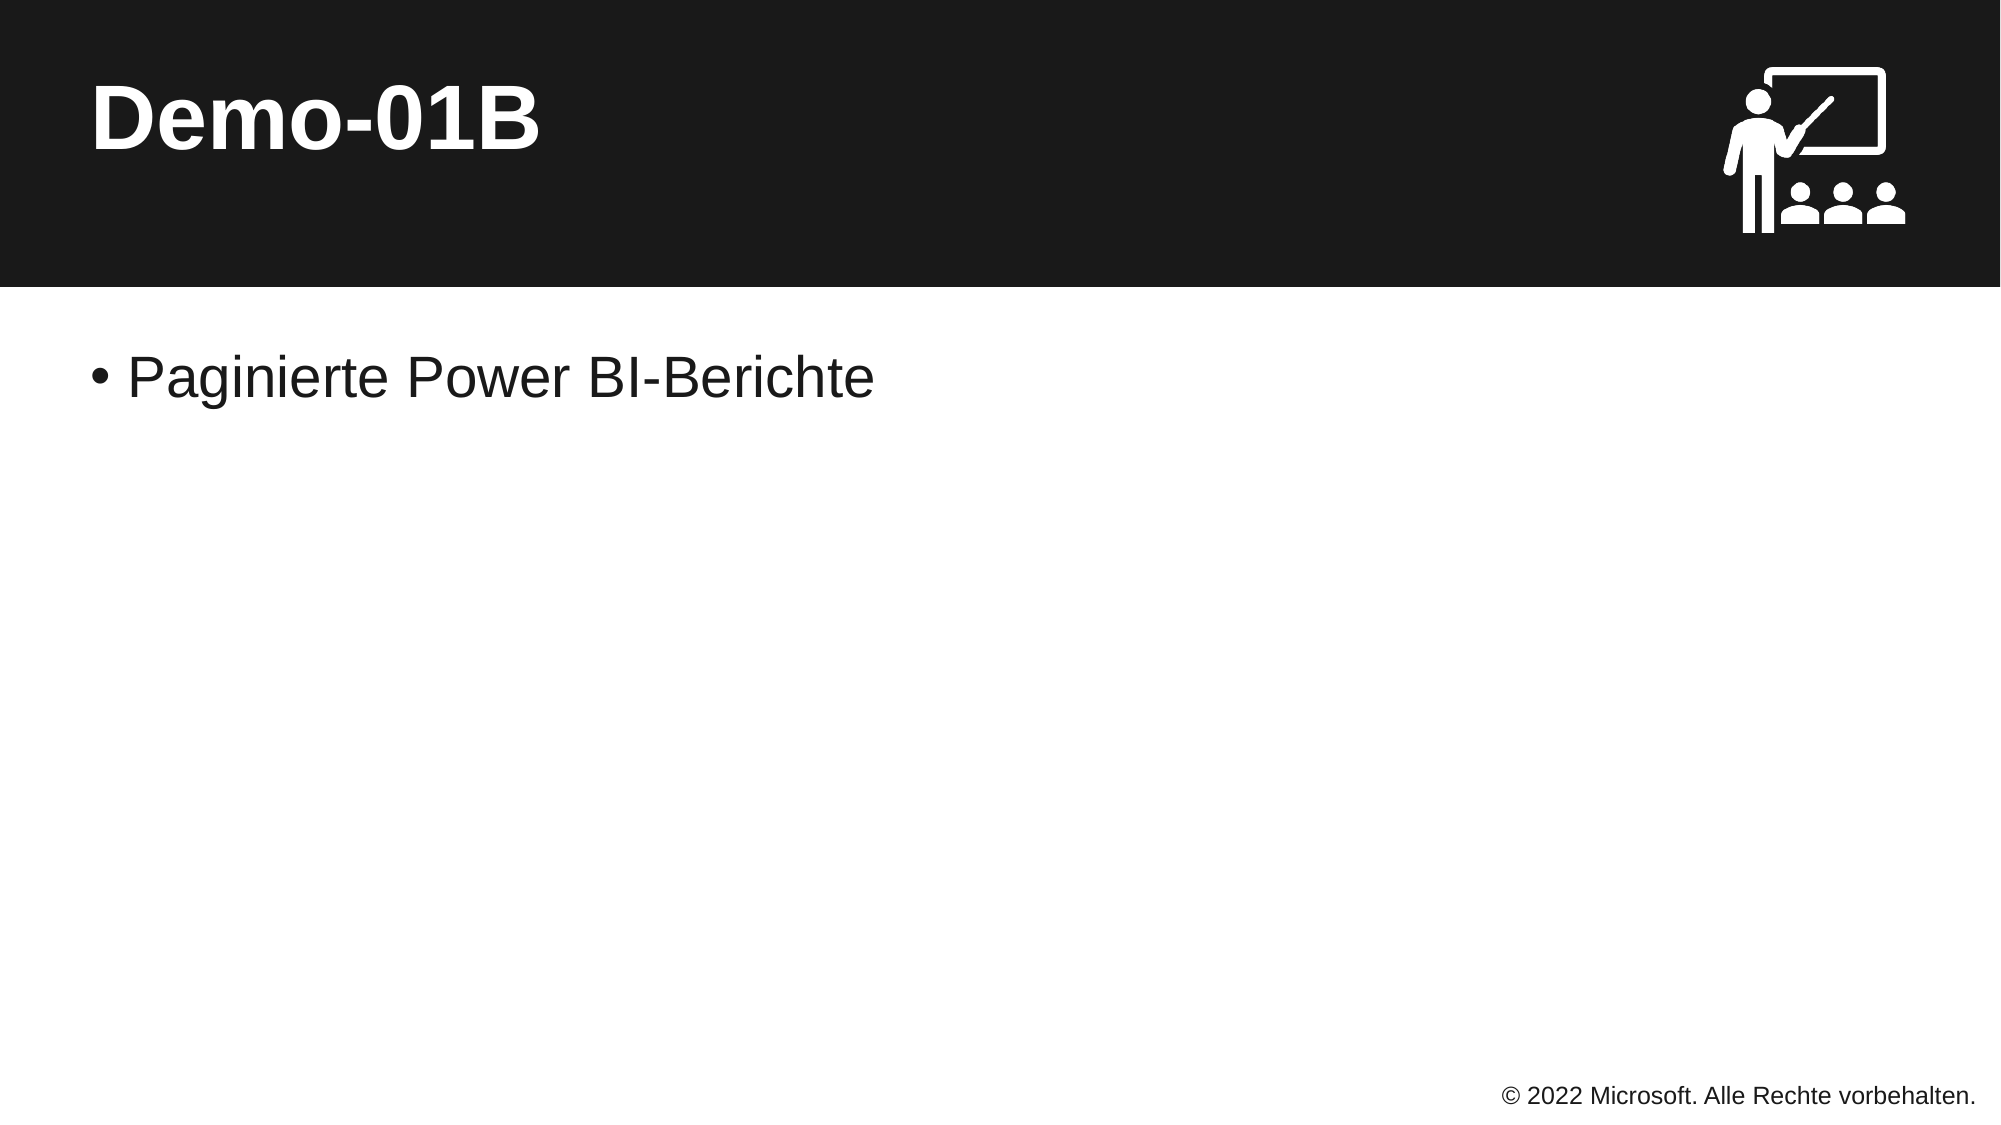

# Demo-01B
Paginierte Power BI-Berichte
© 2022 Microsoft. Alle Rechte vorbehalten.